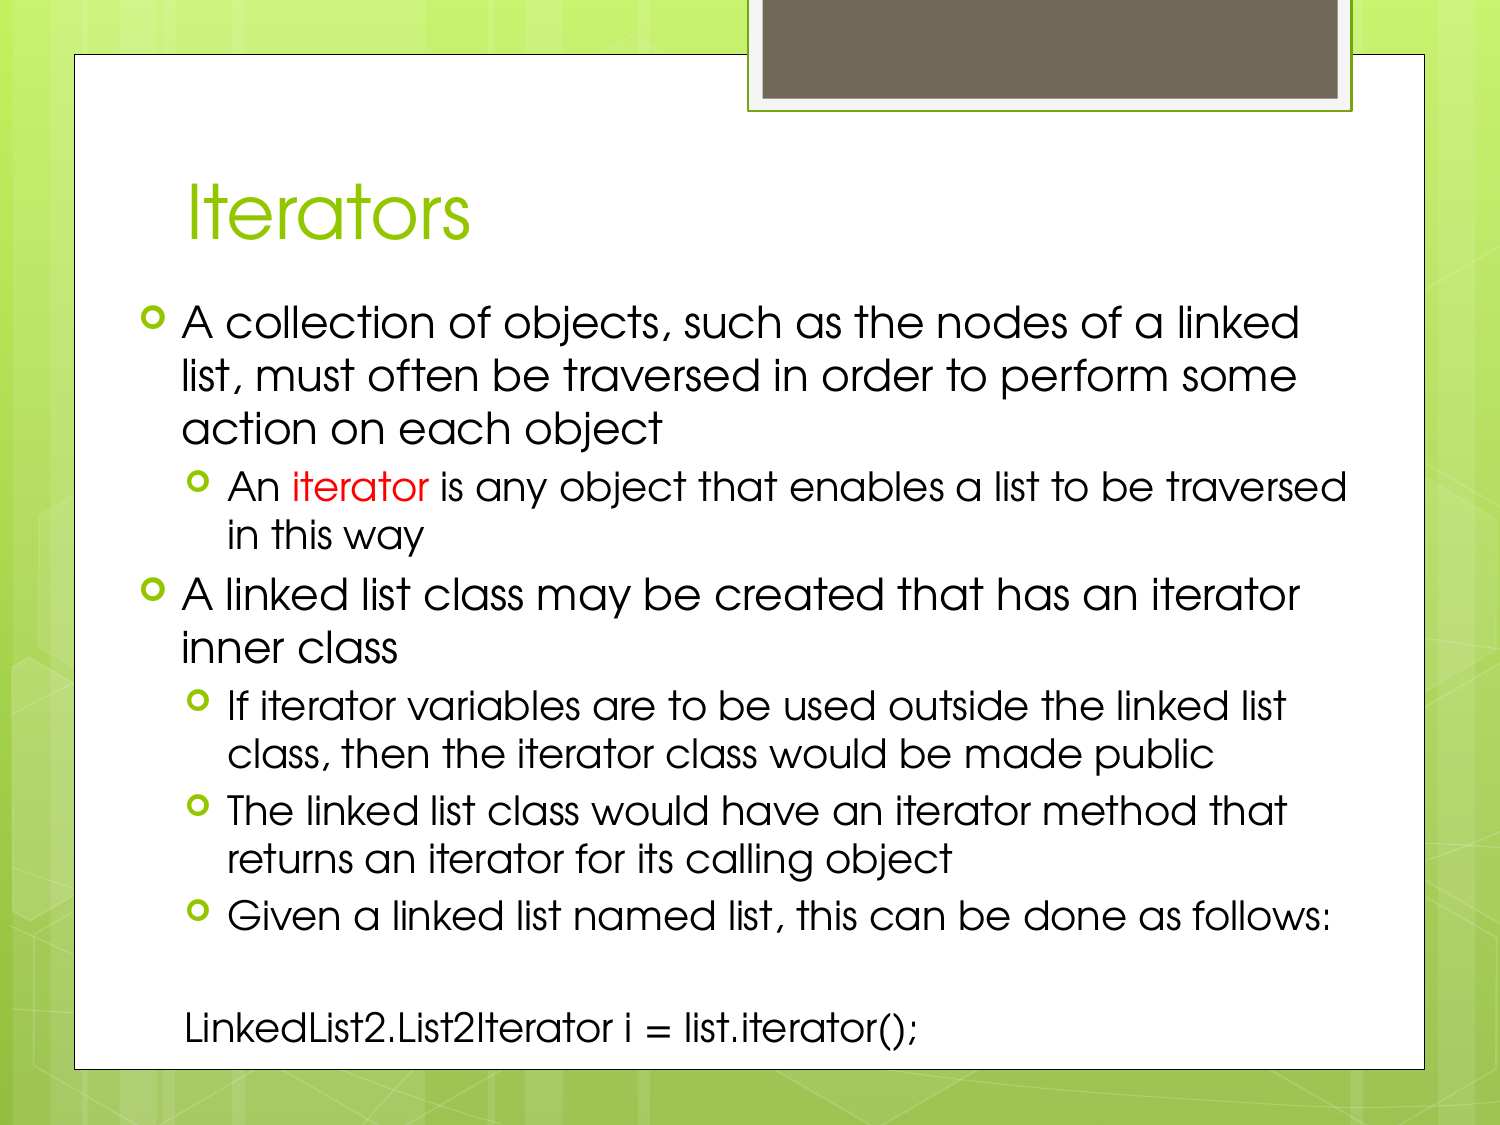

# Iterators
A collection of objects, such as the nodes of a linked list, must often be traversed in order to perform some action on each object
An iterator is any object that enables a list to be traversed in this way
A linked list class may be created that has an iterator inner class
If iterator variables are to be used outside the linked list class, then the iterator class would be made public
The linked list class would have an iterator method that returns an iterator for its calling object
Given a linked list named list, this can be done as follows:

	LinkedList2.List2Iterator i = list.iterator();